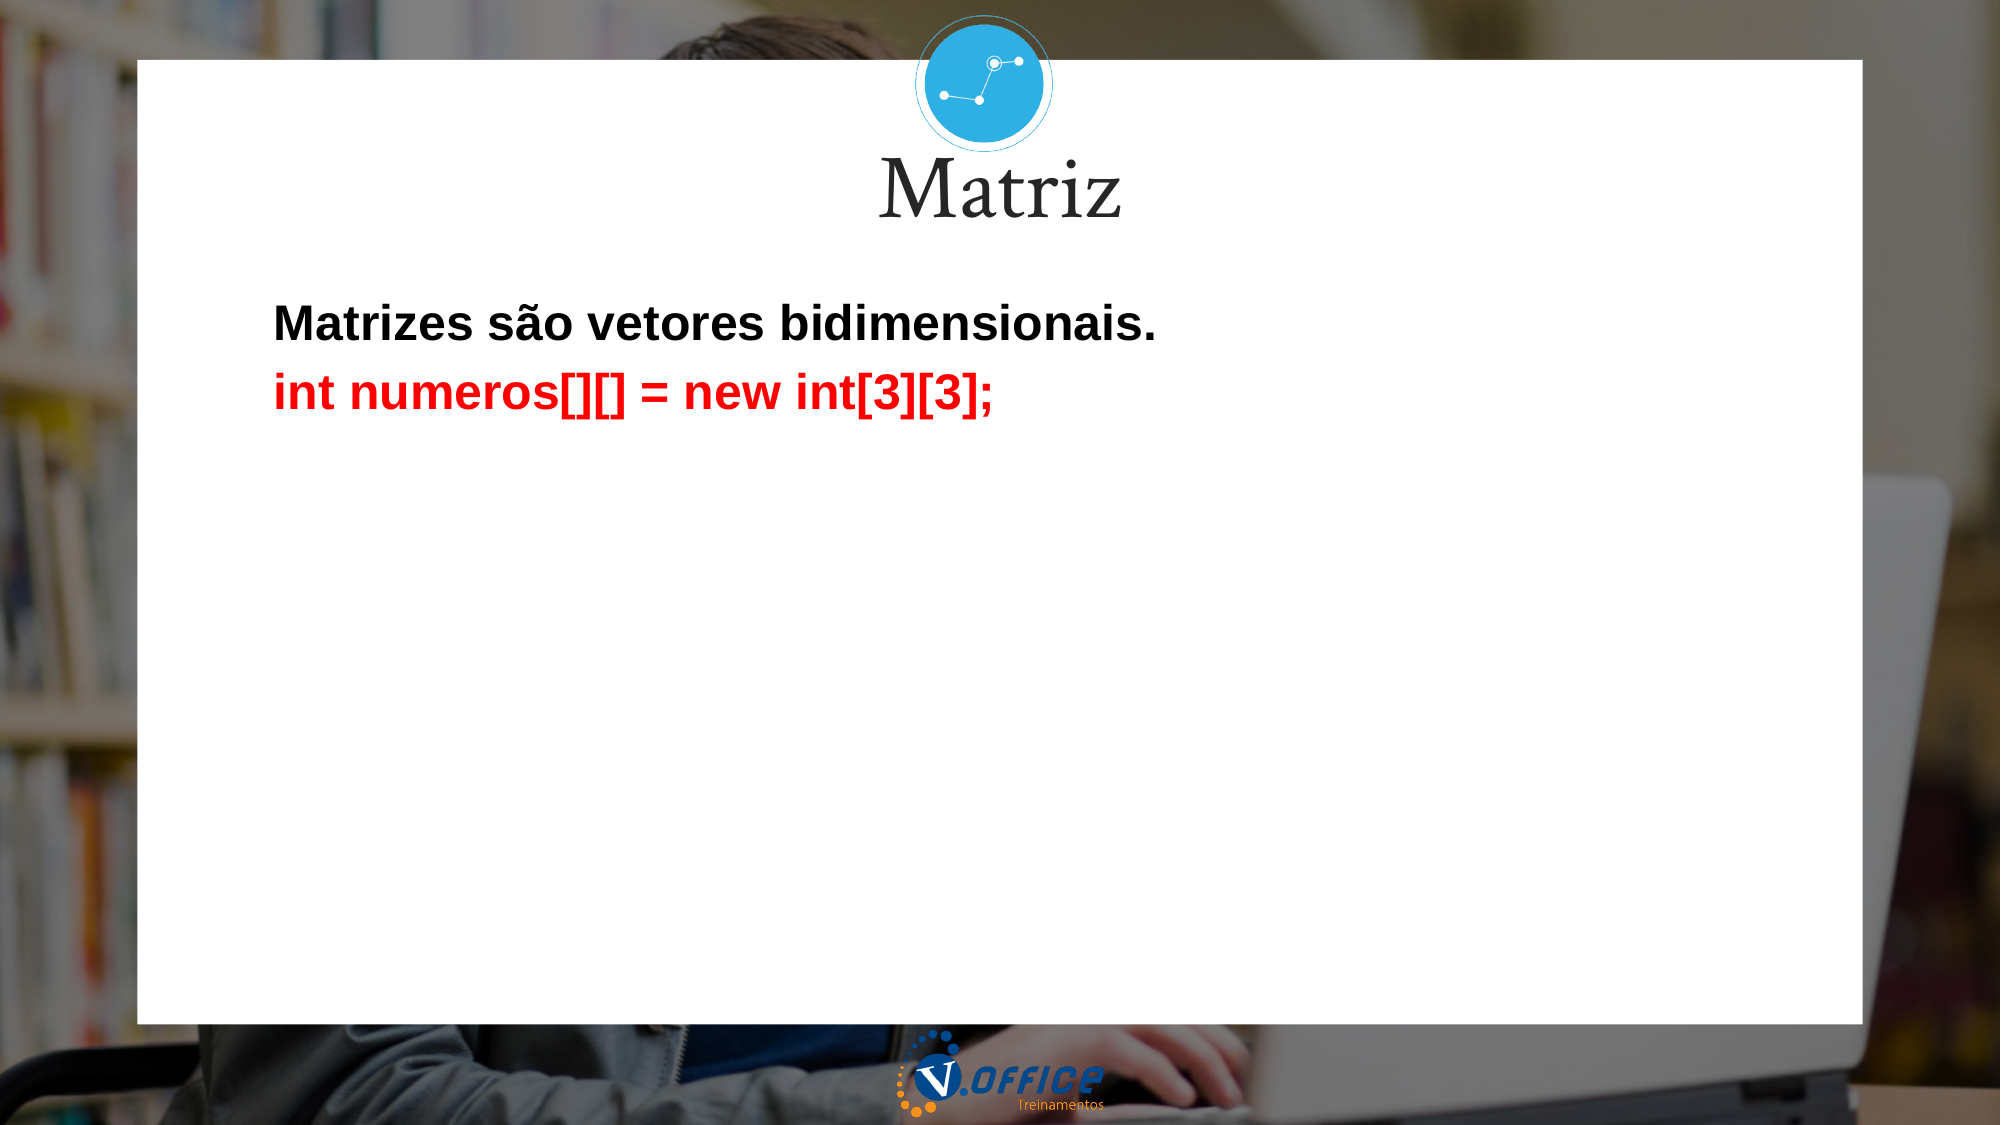

Matriz
Matrizes são vetores bidimensionais.
int numeros[][] = new int[3][3];